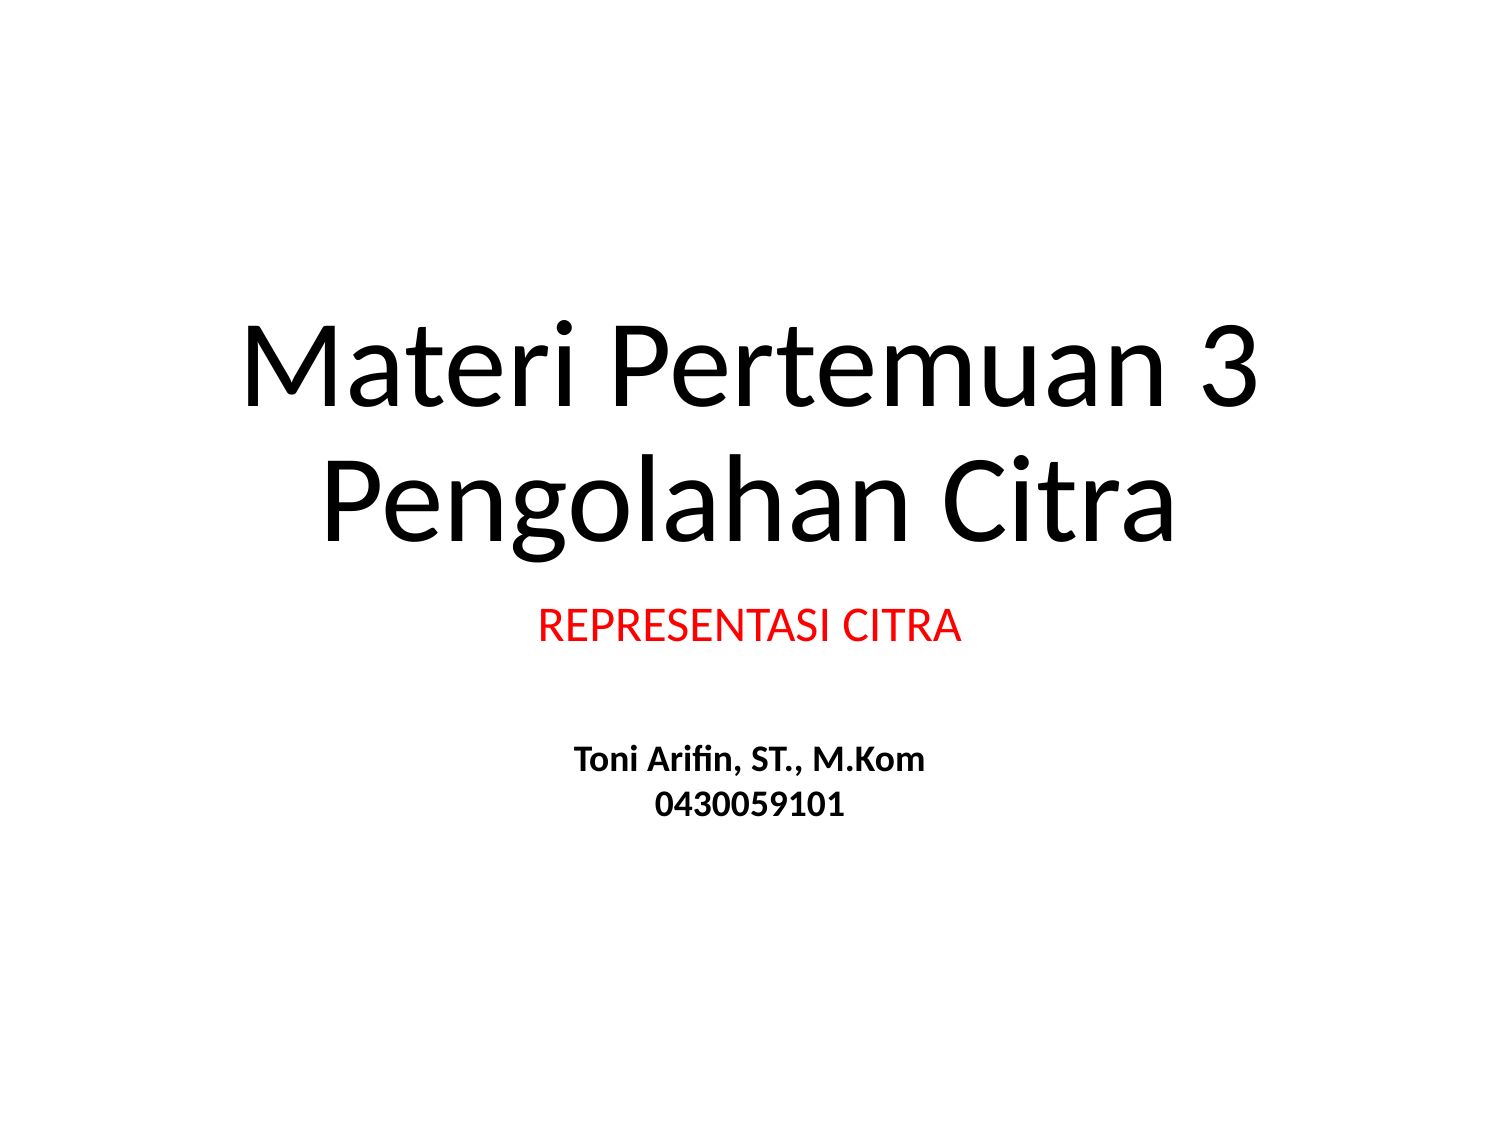

# Materi Pertemuan 3 Pengolahan Citra
REPRESENTASI CITRA
Toni Arifin, ST., M.Kom
0430059101